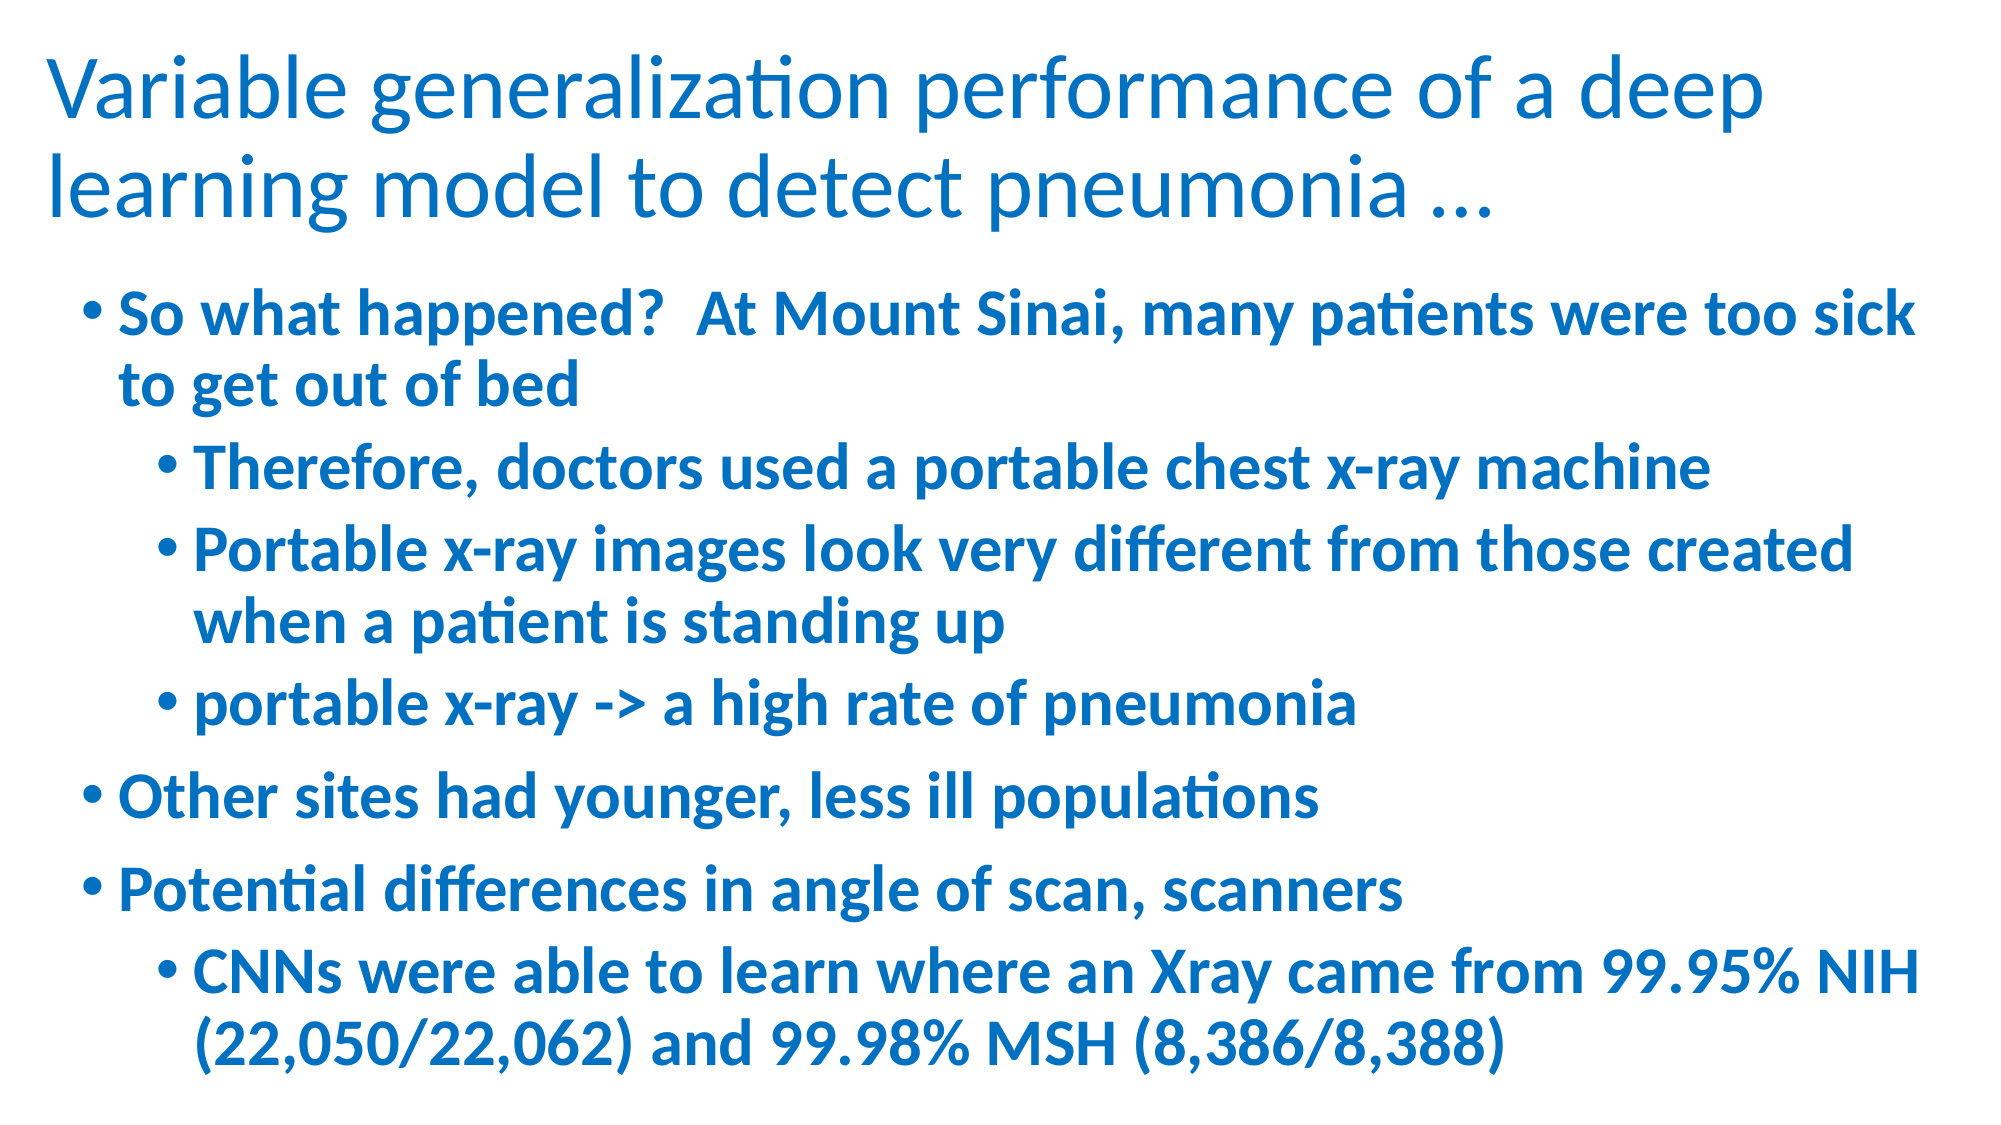

# Variable generalization performance of a deep learning model to detect pneumonia …
So what happened?  At Mount Sinai, many patients were too sick to get out of bed
Therefore, doctors used a portable chest x-ray machine
Portable x-ray images look very different from those created when a patient is standing up
portable x-ray -> a high rate of pneumonia
Other sites had younger, less ill populations
Potential differences in angle of scan, scanners
CNNs were able to learn where an Xray came from 99.95% NIH (22,050/22,062) and 99.98% MSH (8,386/8,388)